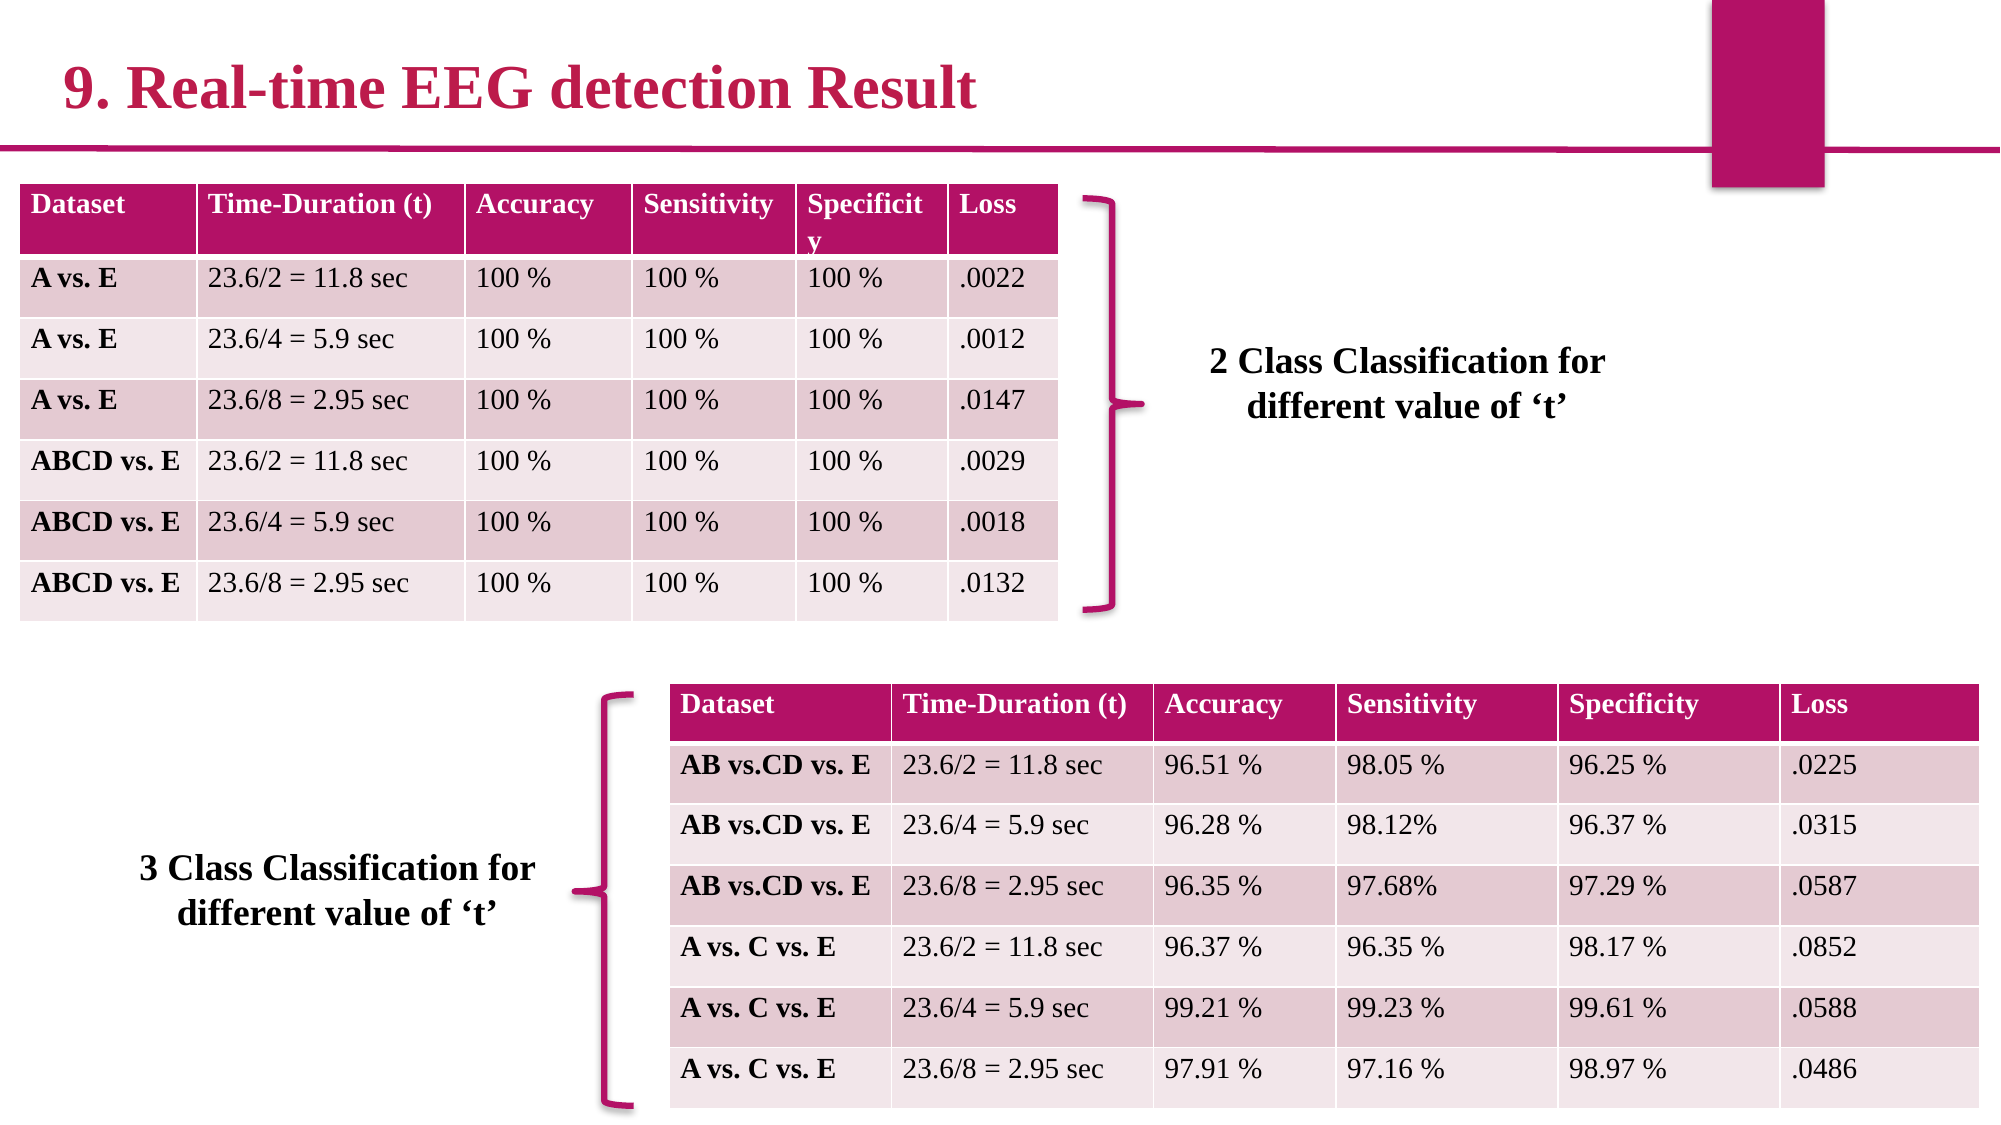

9. Real-time EEG detection Result

| Dataset | Time-Duration (t) | Accuracy | Sensitivity | Specificity | Loss |
| --- | --- | --- | --- | --- | --- |
| A vs. E | 23.6/2 = 11.8 sec | 100 % | 100 % | 100 % | .0022 |
| A vs. E | 23.6/4 = 5.9 sec | 100 % | 100 % | 100 % | .0012 |
| A vs. E | 23.6/8 = 2.95 sec | 100 % | 100 % | 100 % | .0147 |
| ABCD vs. E | 23.6/2 = 11.8 sec | 100 % | 100 % | 100 % | .0029 |
| ABCD vs. E | 23.6/4 = 5.9 sec | 100 % | 100 % | 100 % | .0018 |
| ABCD vs. E | 23.6/8 = 2.95 sec | 100 % | 100 % | 100 % | .0132 |

2 Class Classification for different value of ‘t’
| Dataset | Time-Duration (t) | Accuracy | Sensitivity | Specificity | Loss |
| --- | --- | --- | --- | --- | --- |
| AB vs.CD vs. E | 23.6/2 = 11.8 sec | 96.51 % | 98.05 % | 96.25 % | .0225 |
| AB vs.CD vs. E | 23.6/4 = 5.9 sec | 96.28 % | 98.12% | 96.37 % | .0315 |
| AB vs.CD vs. E | 23.6/8 = 2.95 sec | 96.35 % | 97.68% | 97.29 % | .0587 |
| A vs. C vs. E | 23.6/2 = 11.8 sec | 96.37 % | 96.35 % | 98.17 % | .0852 |
| A vs. C vs. E | 23.6/4 = 5.9 sec | 99.21 % | 99.23 % | 99.61 % | .0588 |
| A vs. C vs. E | 23.6/8 = 2.95 sec | 97.91 % | 97.16 % | 98.97 % | .0486 |

3 Class Classification for different value of ‘t’